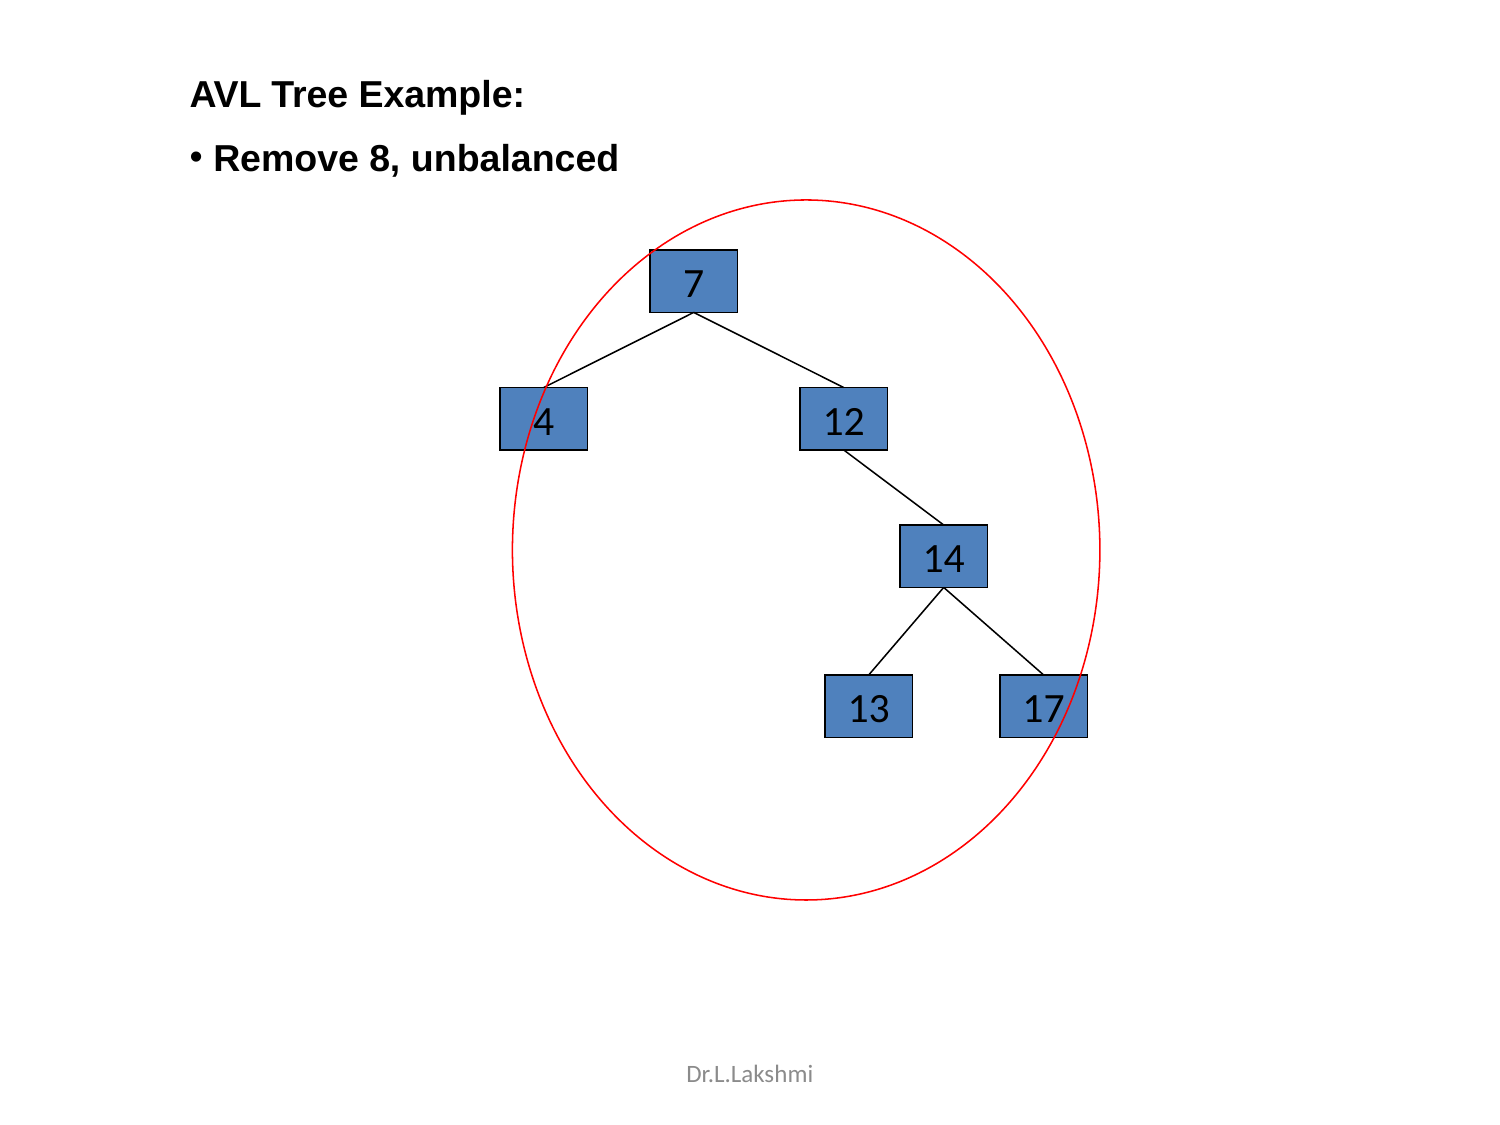

AVL Tree Example:
 Remove 8, unbalanced

7
4
12
14
13
17
Dr.L.Lakshmi